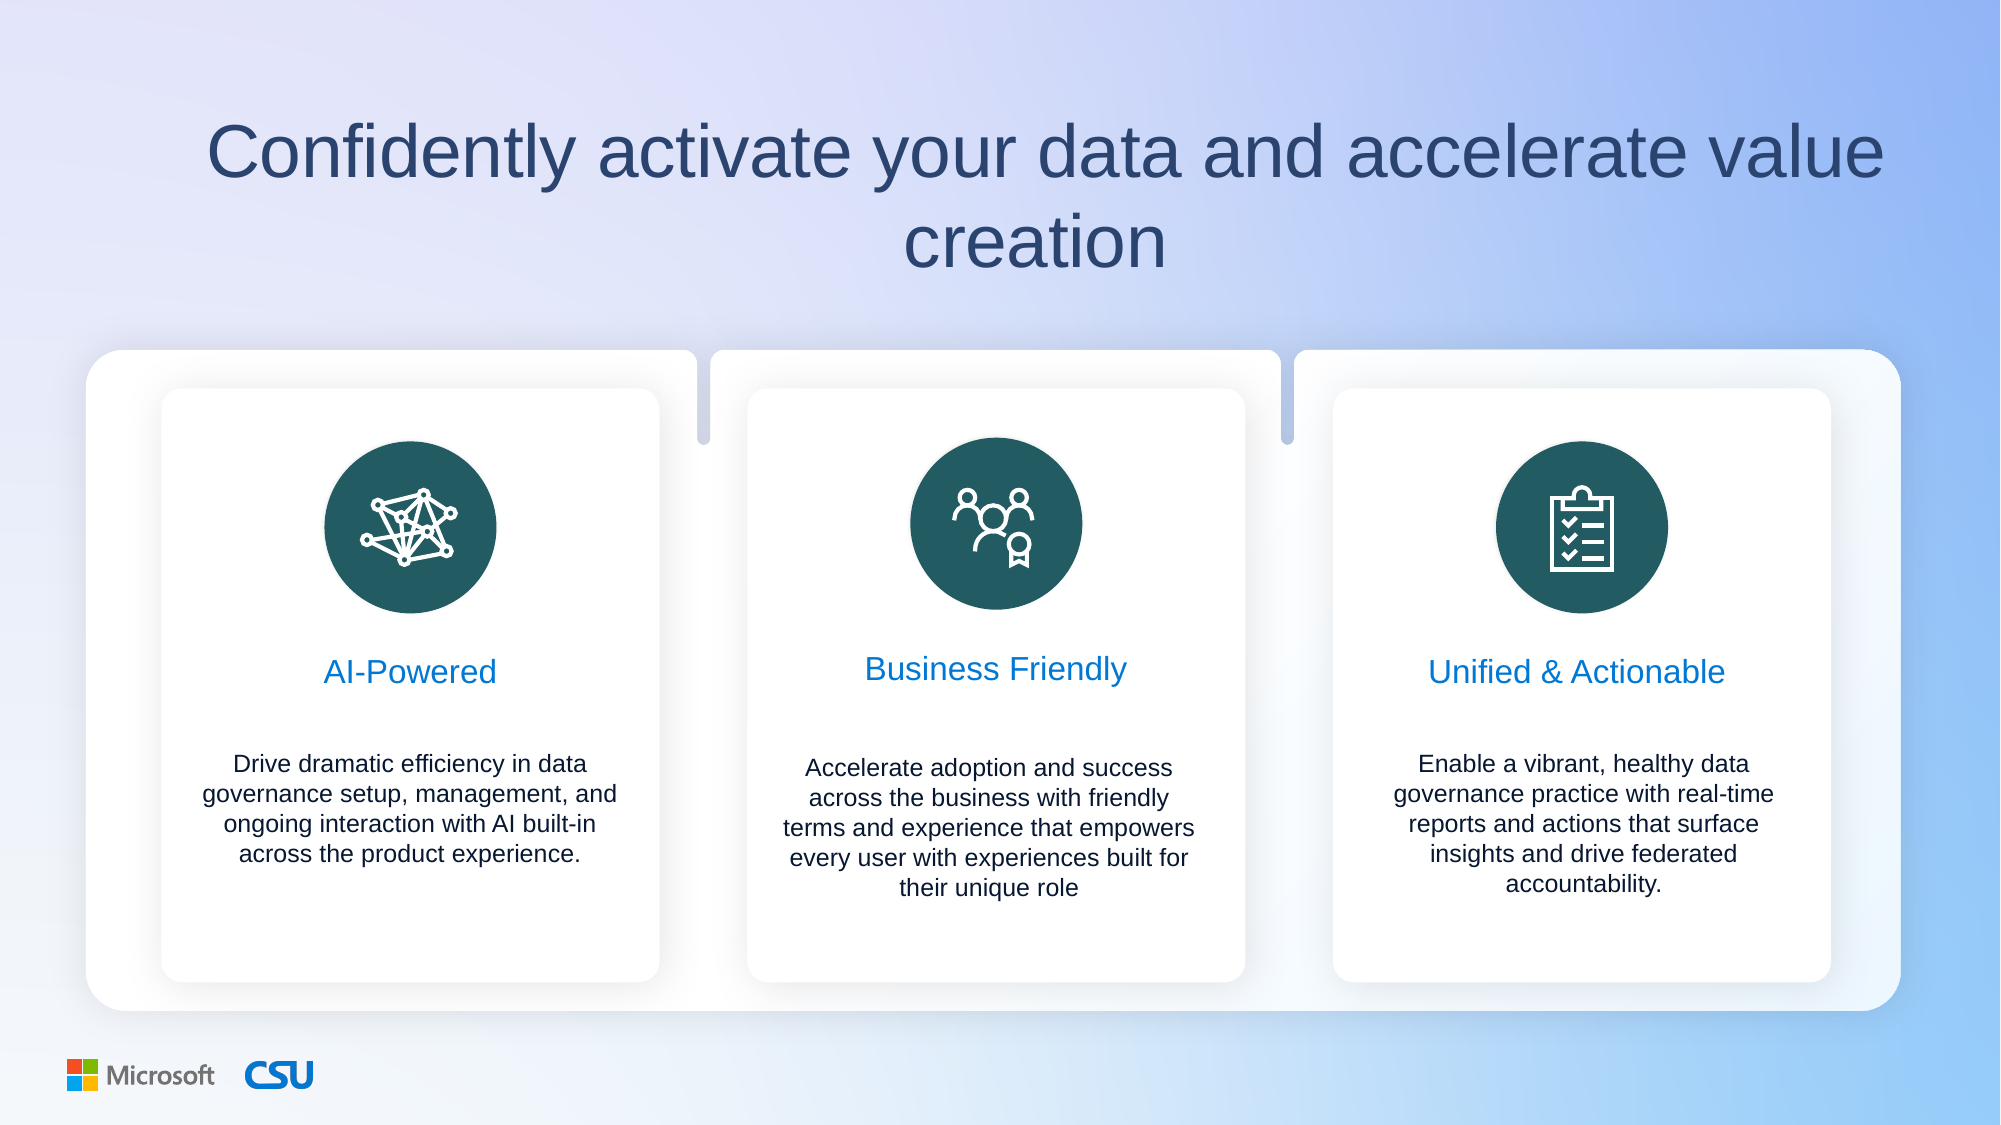

Confidently activate your data and accelerate value creation

Business Friendly
Accelerate adoption and success across the business with friendly terms and experience that empowers every user with experiences built for their unique role

Unified & Actionable
Enable a vibrant, healthy data governance practice with real-time reports and actions that surface insights and drive federated accountability.

AI-Powered
Drive dramatic efficiency in data governance setup, management, and ongoing interaction with AI built-in across the product experience.